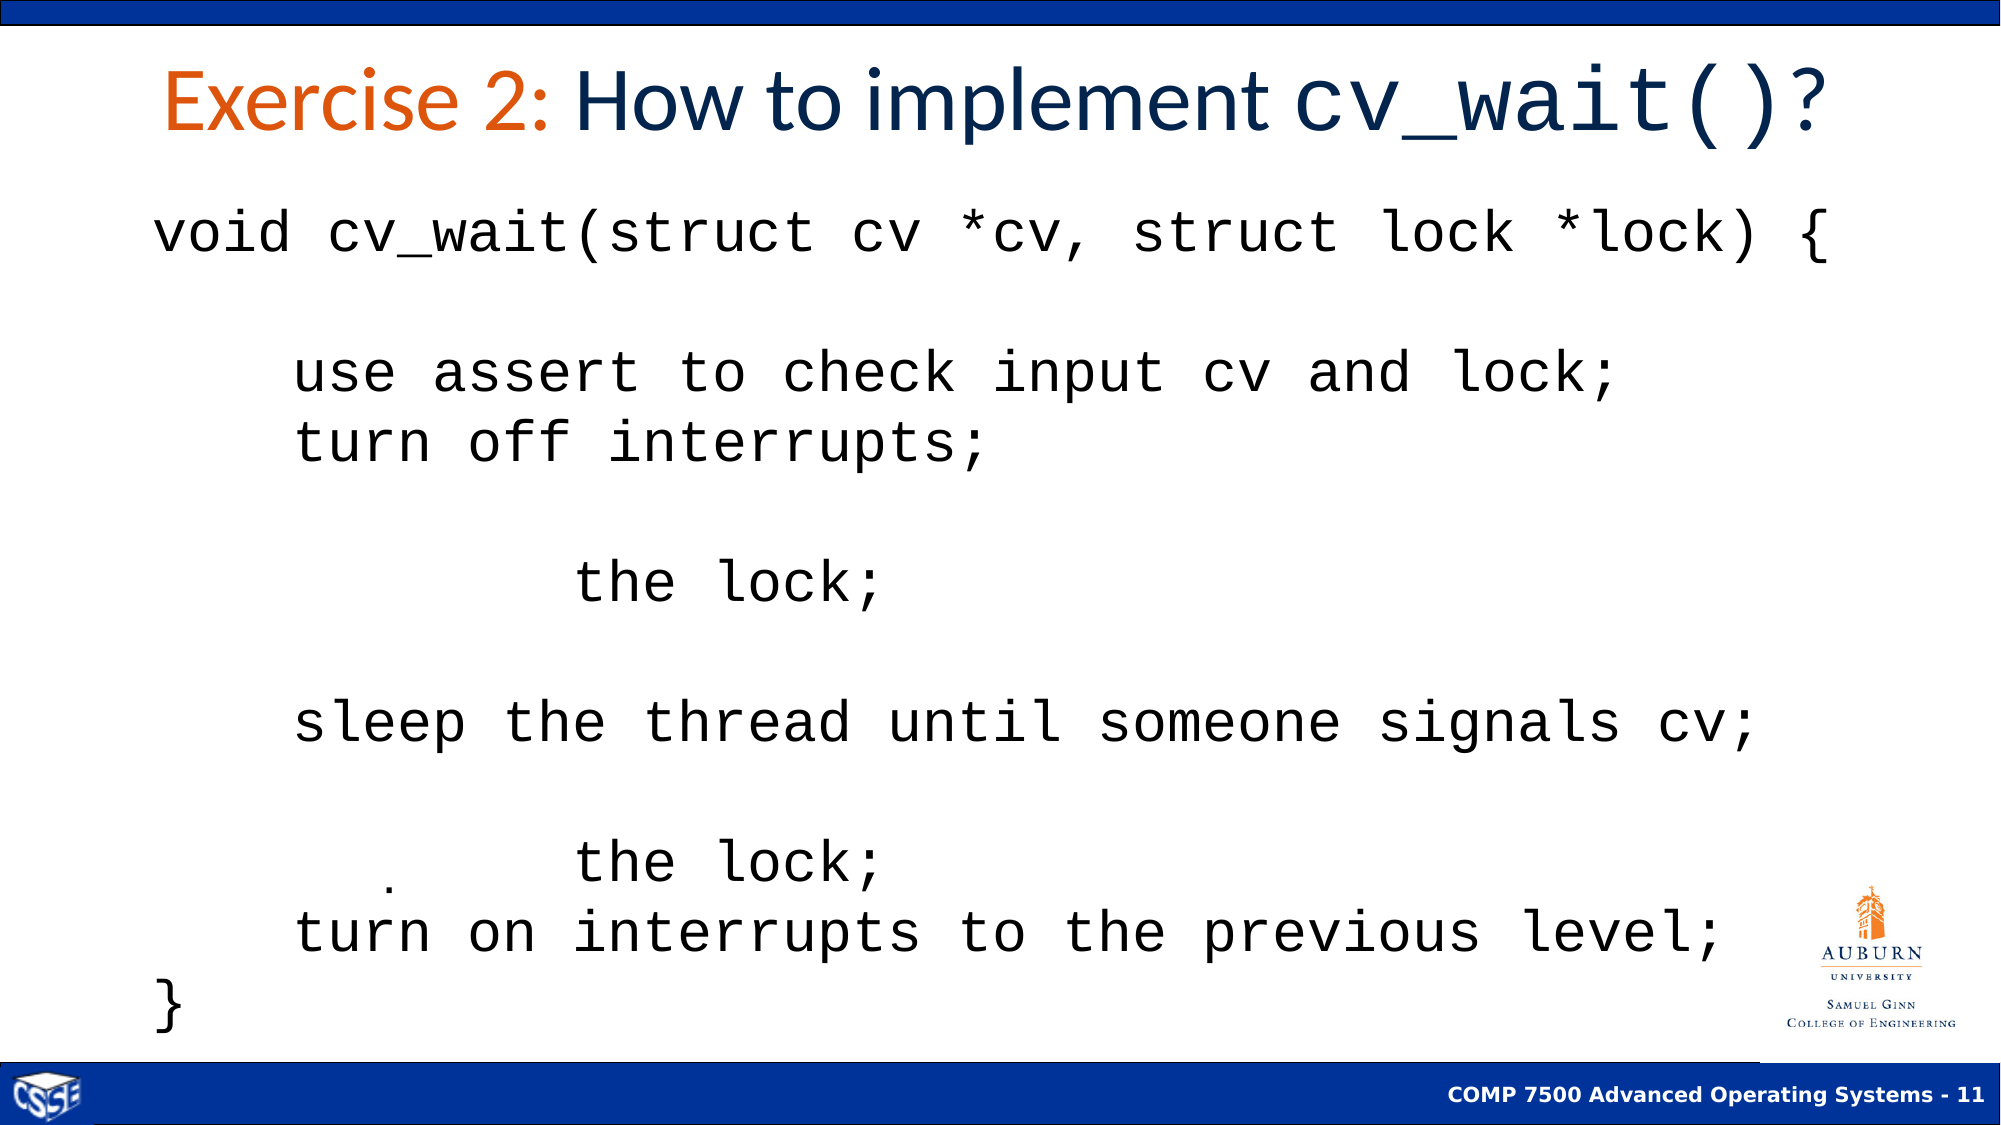

# Exercise 2: How to implement cv_wait()?
void cv_wait(struct cv *cv, struct lock *lock) {

    use assert to check input cv and lock;
    turn off interrupts;

    release the lock;

    sleep the thread until someone signals cv;

    acquire the lock;
    turn on interrupts to the previous level;
}